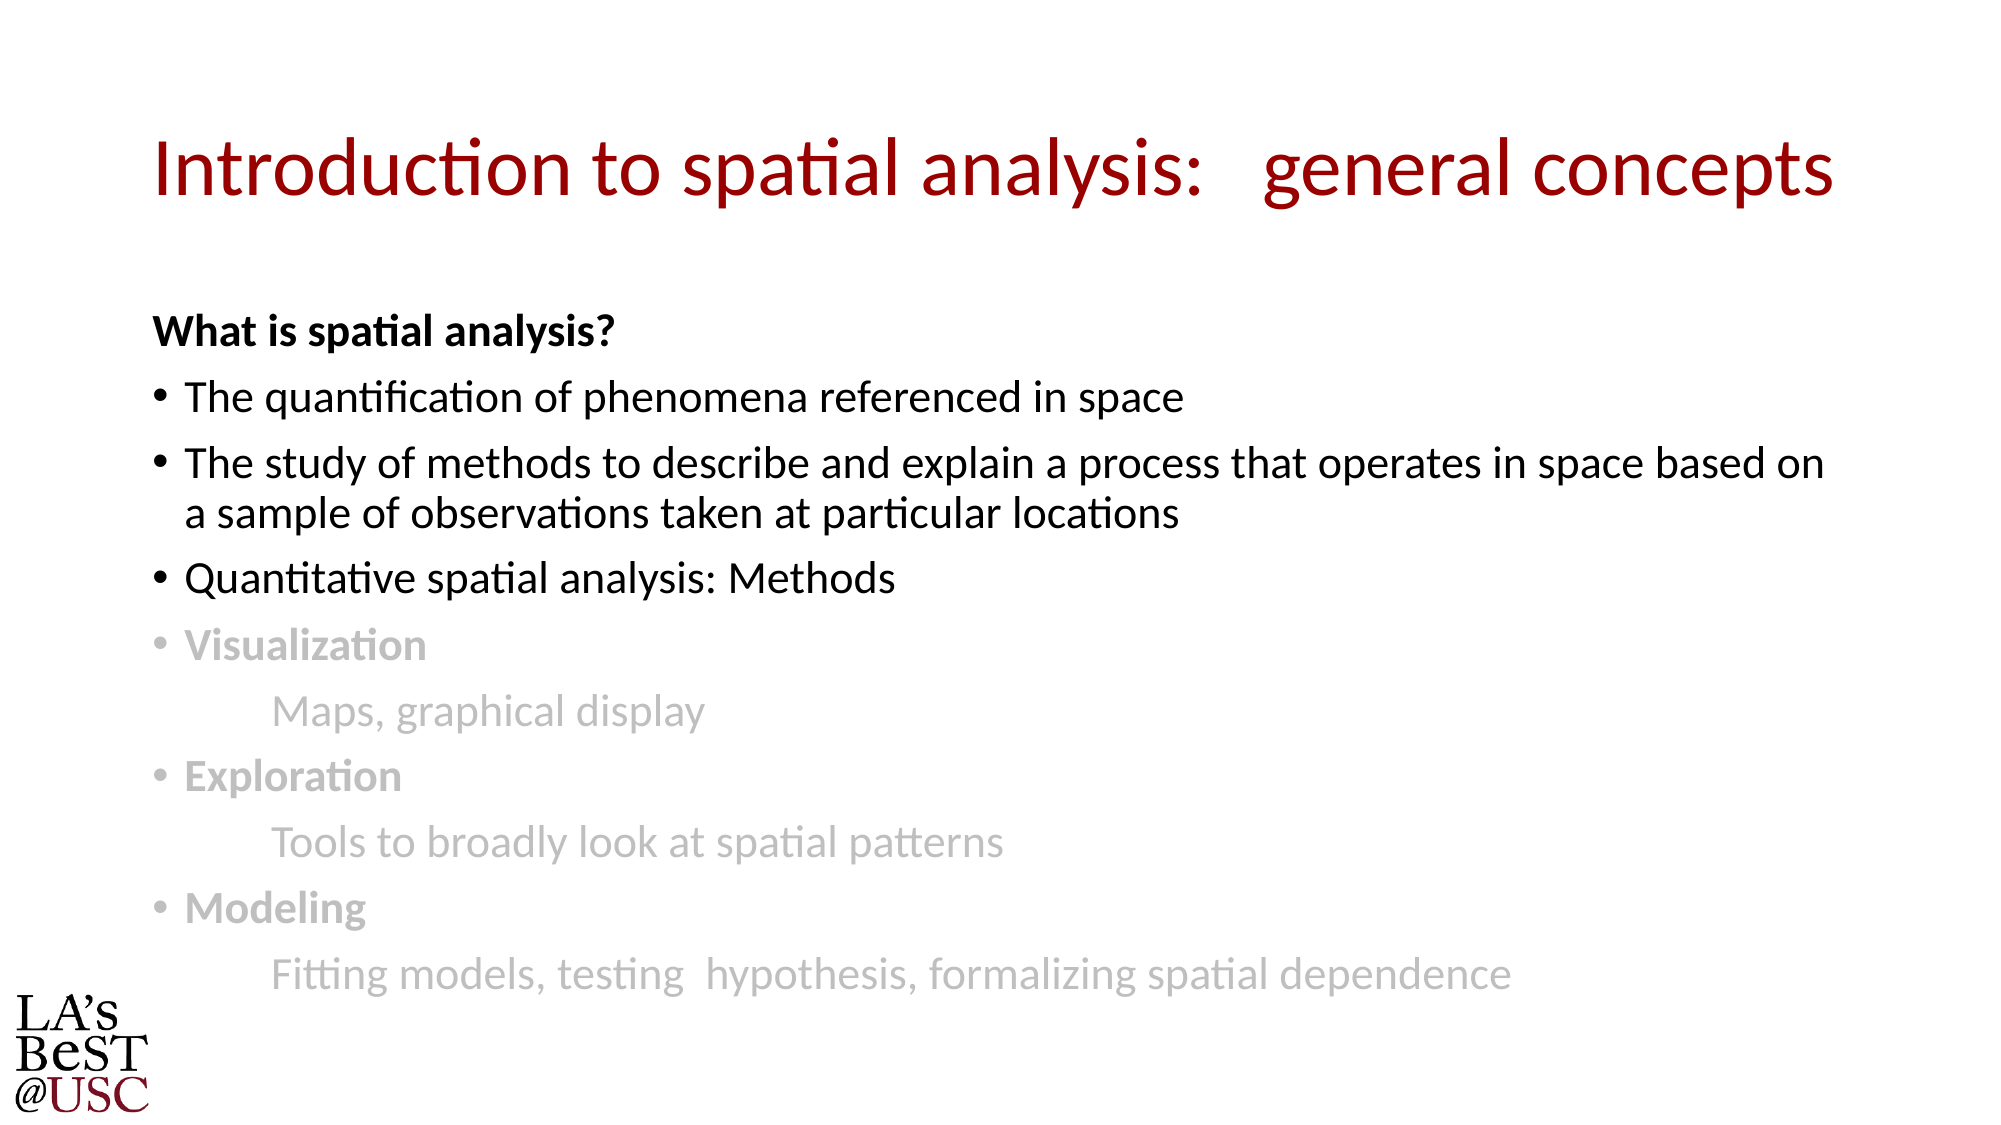

# Introduction to spatial analysis:   general concepts
What is spatial analysis?
The quantification of phenomena referenced in space
The study of methods to describe and explain a process that operates in space based on a sample of observations taken at particular locations
Quantitative spatial analysis: Methods
Visualization
	Maps, graphical display
Exploration
	Tools to broadly look at spatial patterns
Modeling
	Fitting models, testing  hypothesis, formalizing spatial dependence